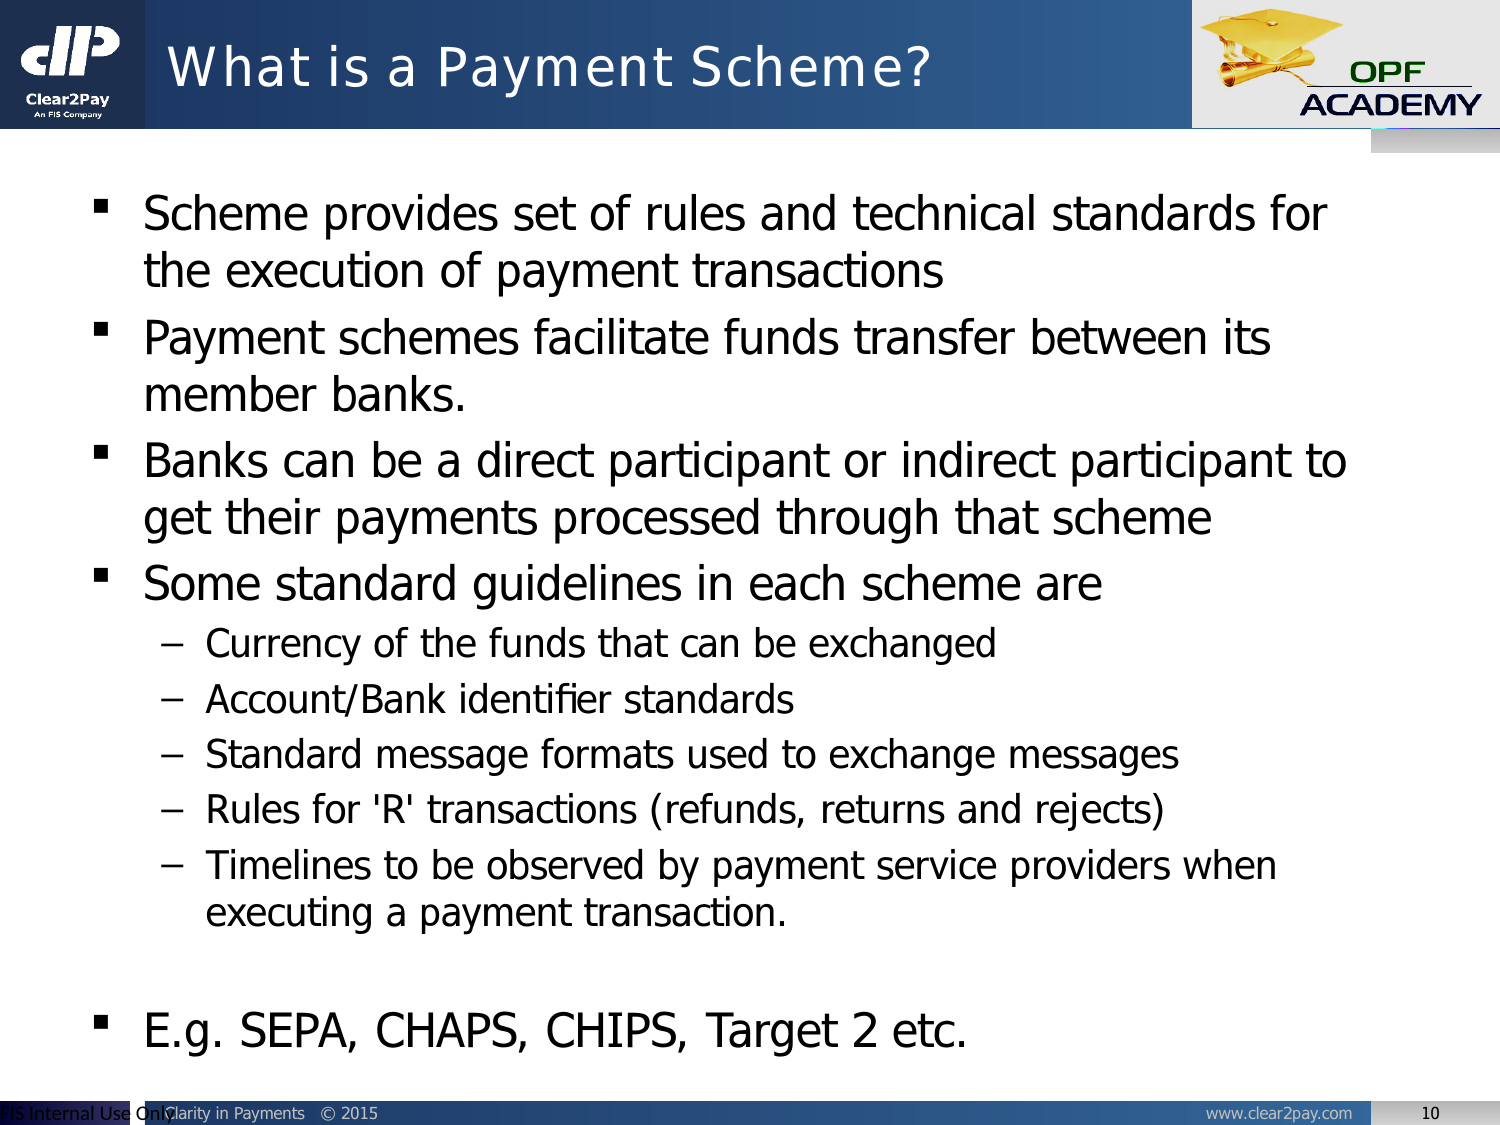

# What is a Payment Scheme?
Scheme provides set of rules and technical standards for the execution of payment transactions
Payment schemes facilitate funds transfer between its member banks.
Banks can be a direct participant or indirect participant to get their payments processed through that scheme
Some standard guidelines in each scheme are
Currency of the funds that can be exchanged
Account/Bank identifier standards
Standard message formats used to exchange messages
Rules for 'R' transactions (refunds, returns and rejects)
Timelines to be observed by payment service providers when executing a payment transaction.

E.g. SEPA, CHAPS, CHIPS, Target 2 etc.